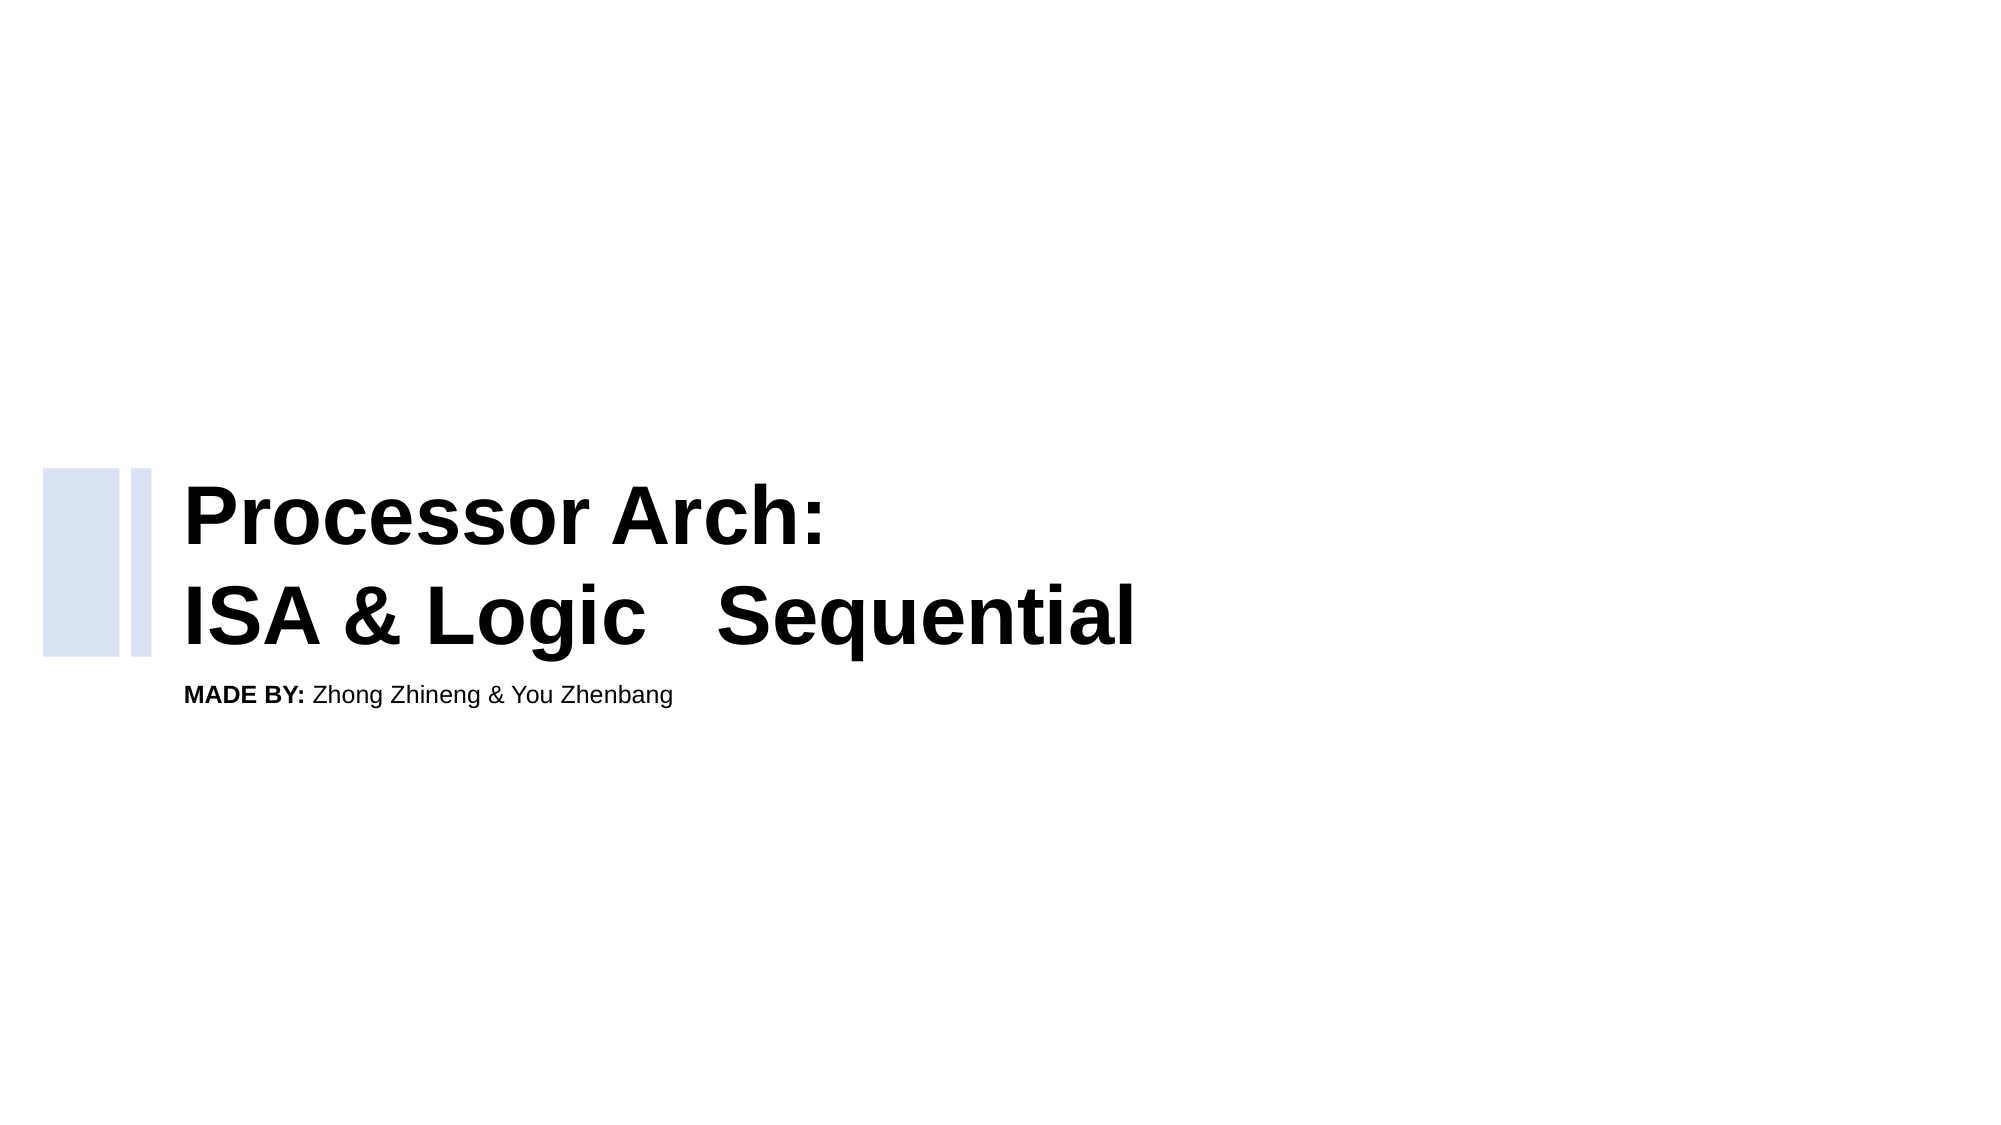

Processor Arch:
ISA & Logic   Sequential

MADE BY: Zhong Zhineng & You Zhenbang